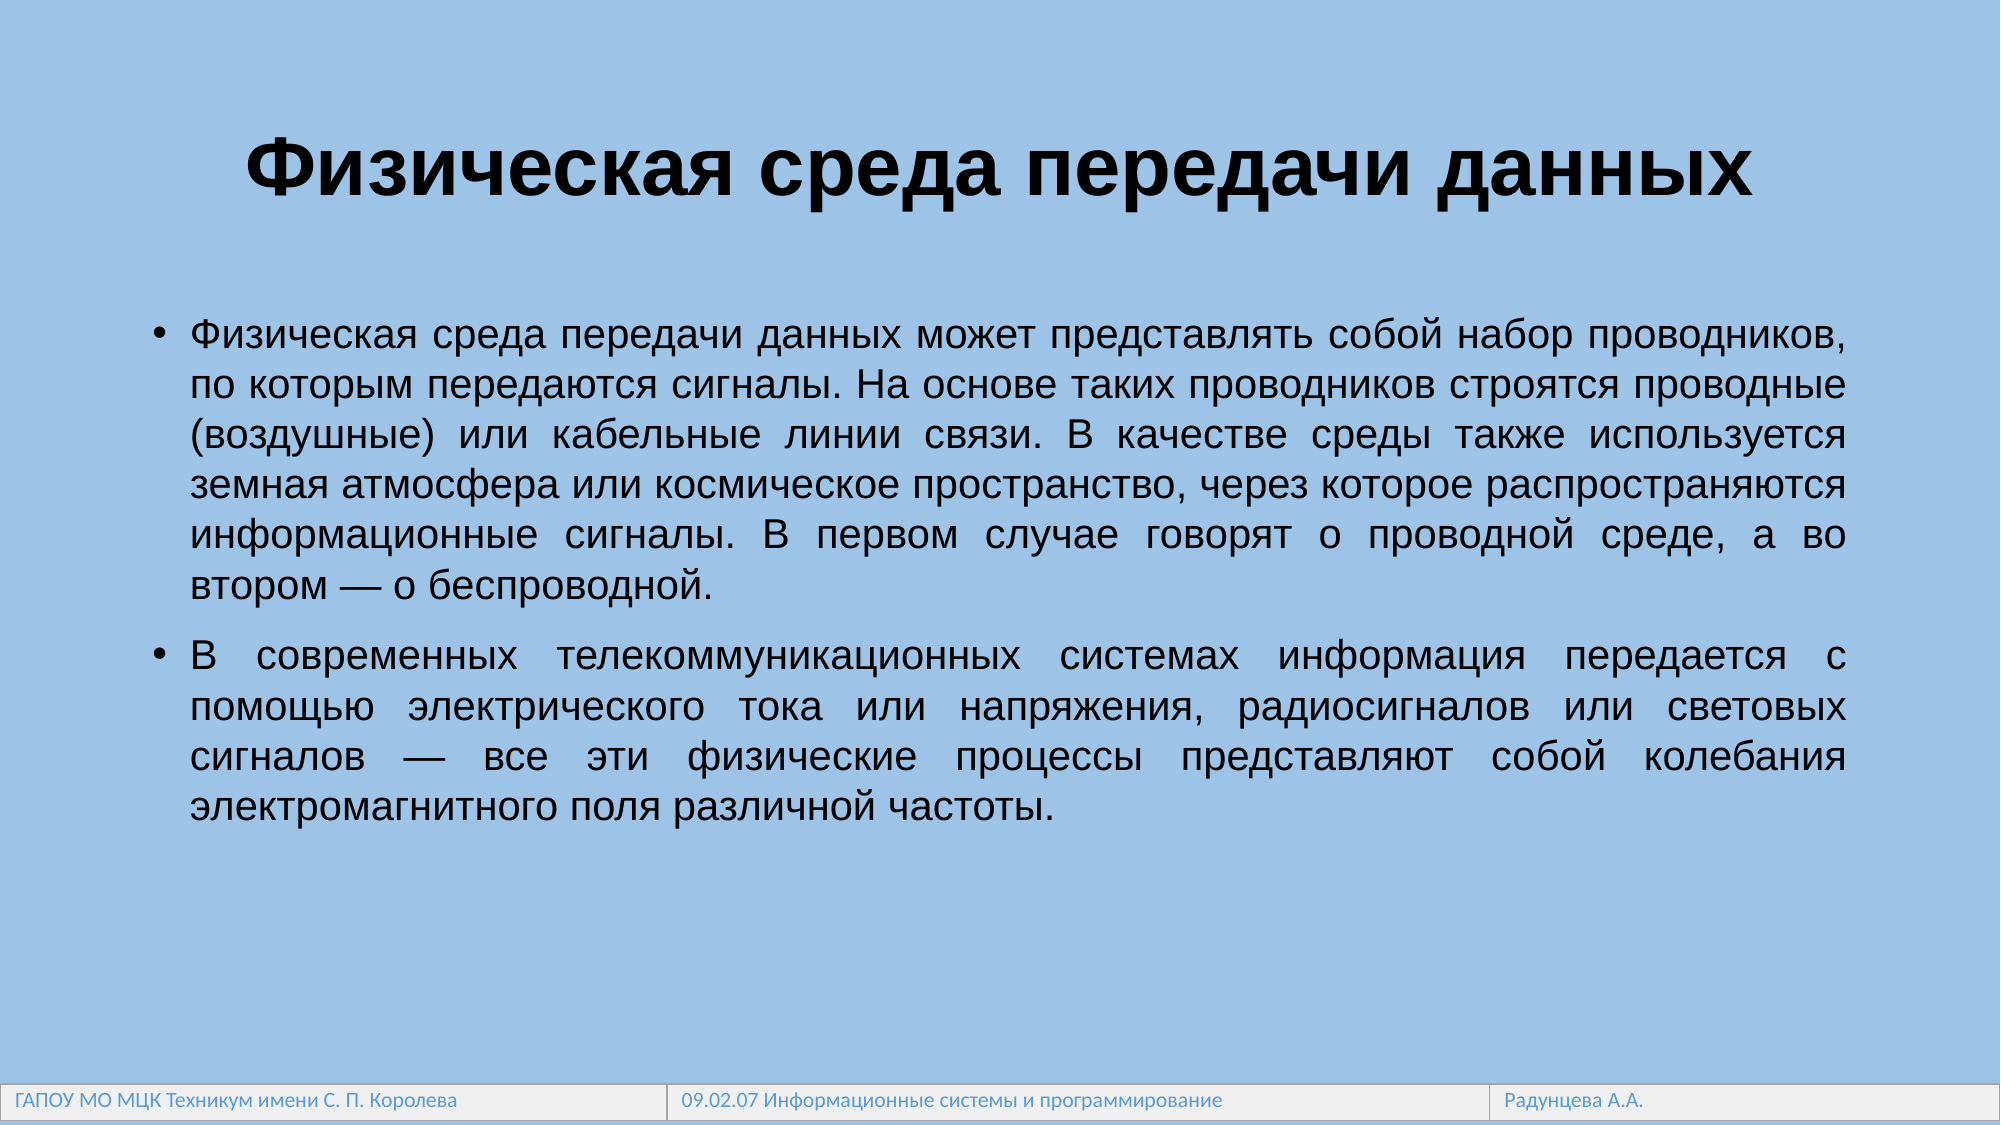

# Физическая среда передачи данных
Физическая среда передачи данных может представлять собой набор проводников, по которым передаются сигналы. На основе таких проводников строятся проводные (воздушные) или кабельные линии связи. В качестве среды также используется земная атмосфера или космическое пространство, через которое распространяются информационные сигналы. В первом случае говорят о проводной среде, а во втором — о беспроводной.
В современных телекоммуникационных системах информация передается с помощью электрического тока или напряжения, радиосигналов или световых сигналов — все эти физические процессы представляют собой колебания электромагнитного поля различной частоты.

| ГАПОУ МО МЦК Техникум имени С. П. Королева | 09.02.07 Информационные системы и программирование | Радунцева А.А. |
| --- | --- | --- |